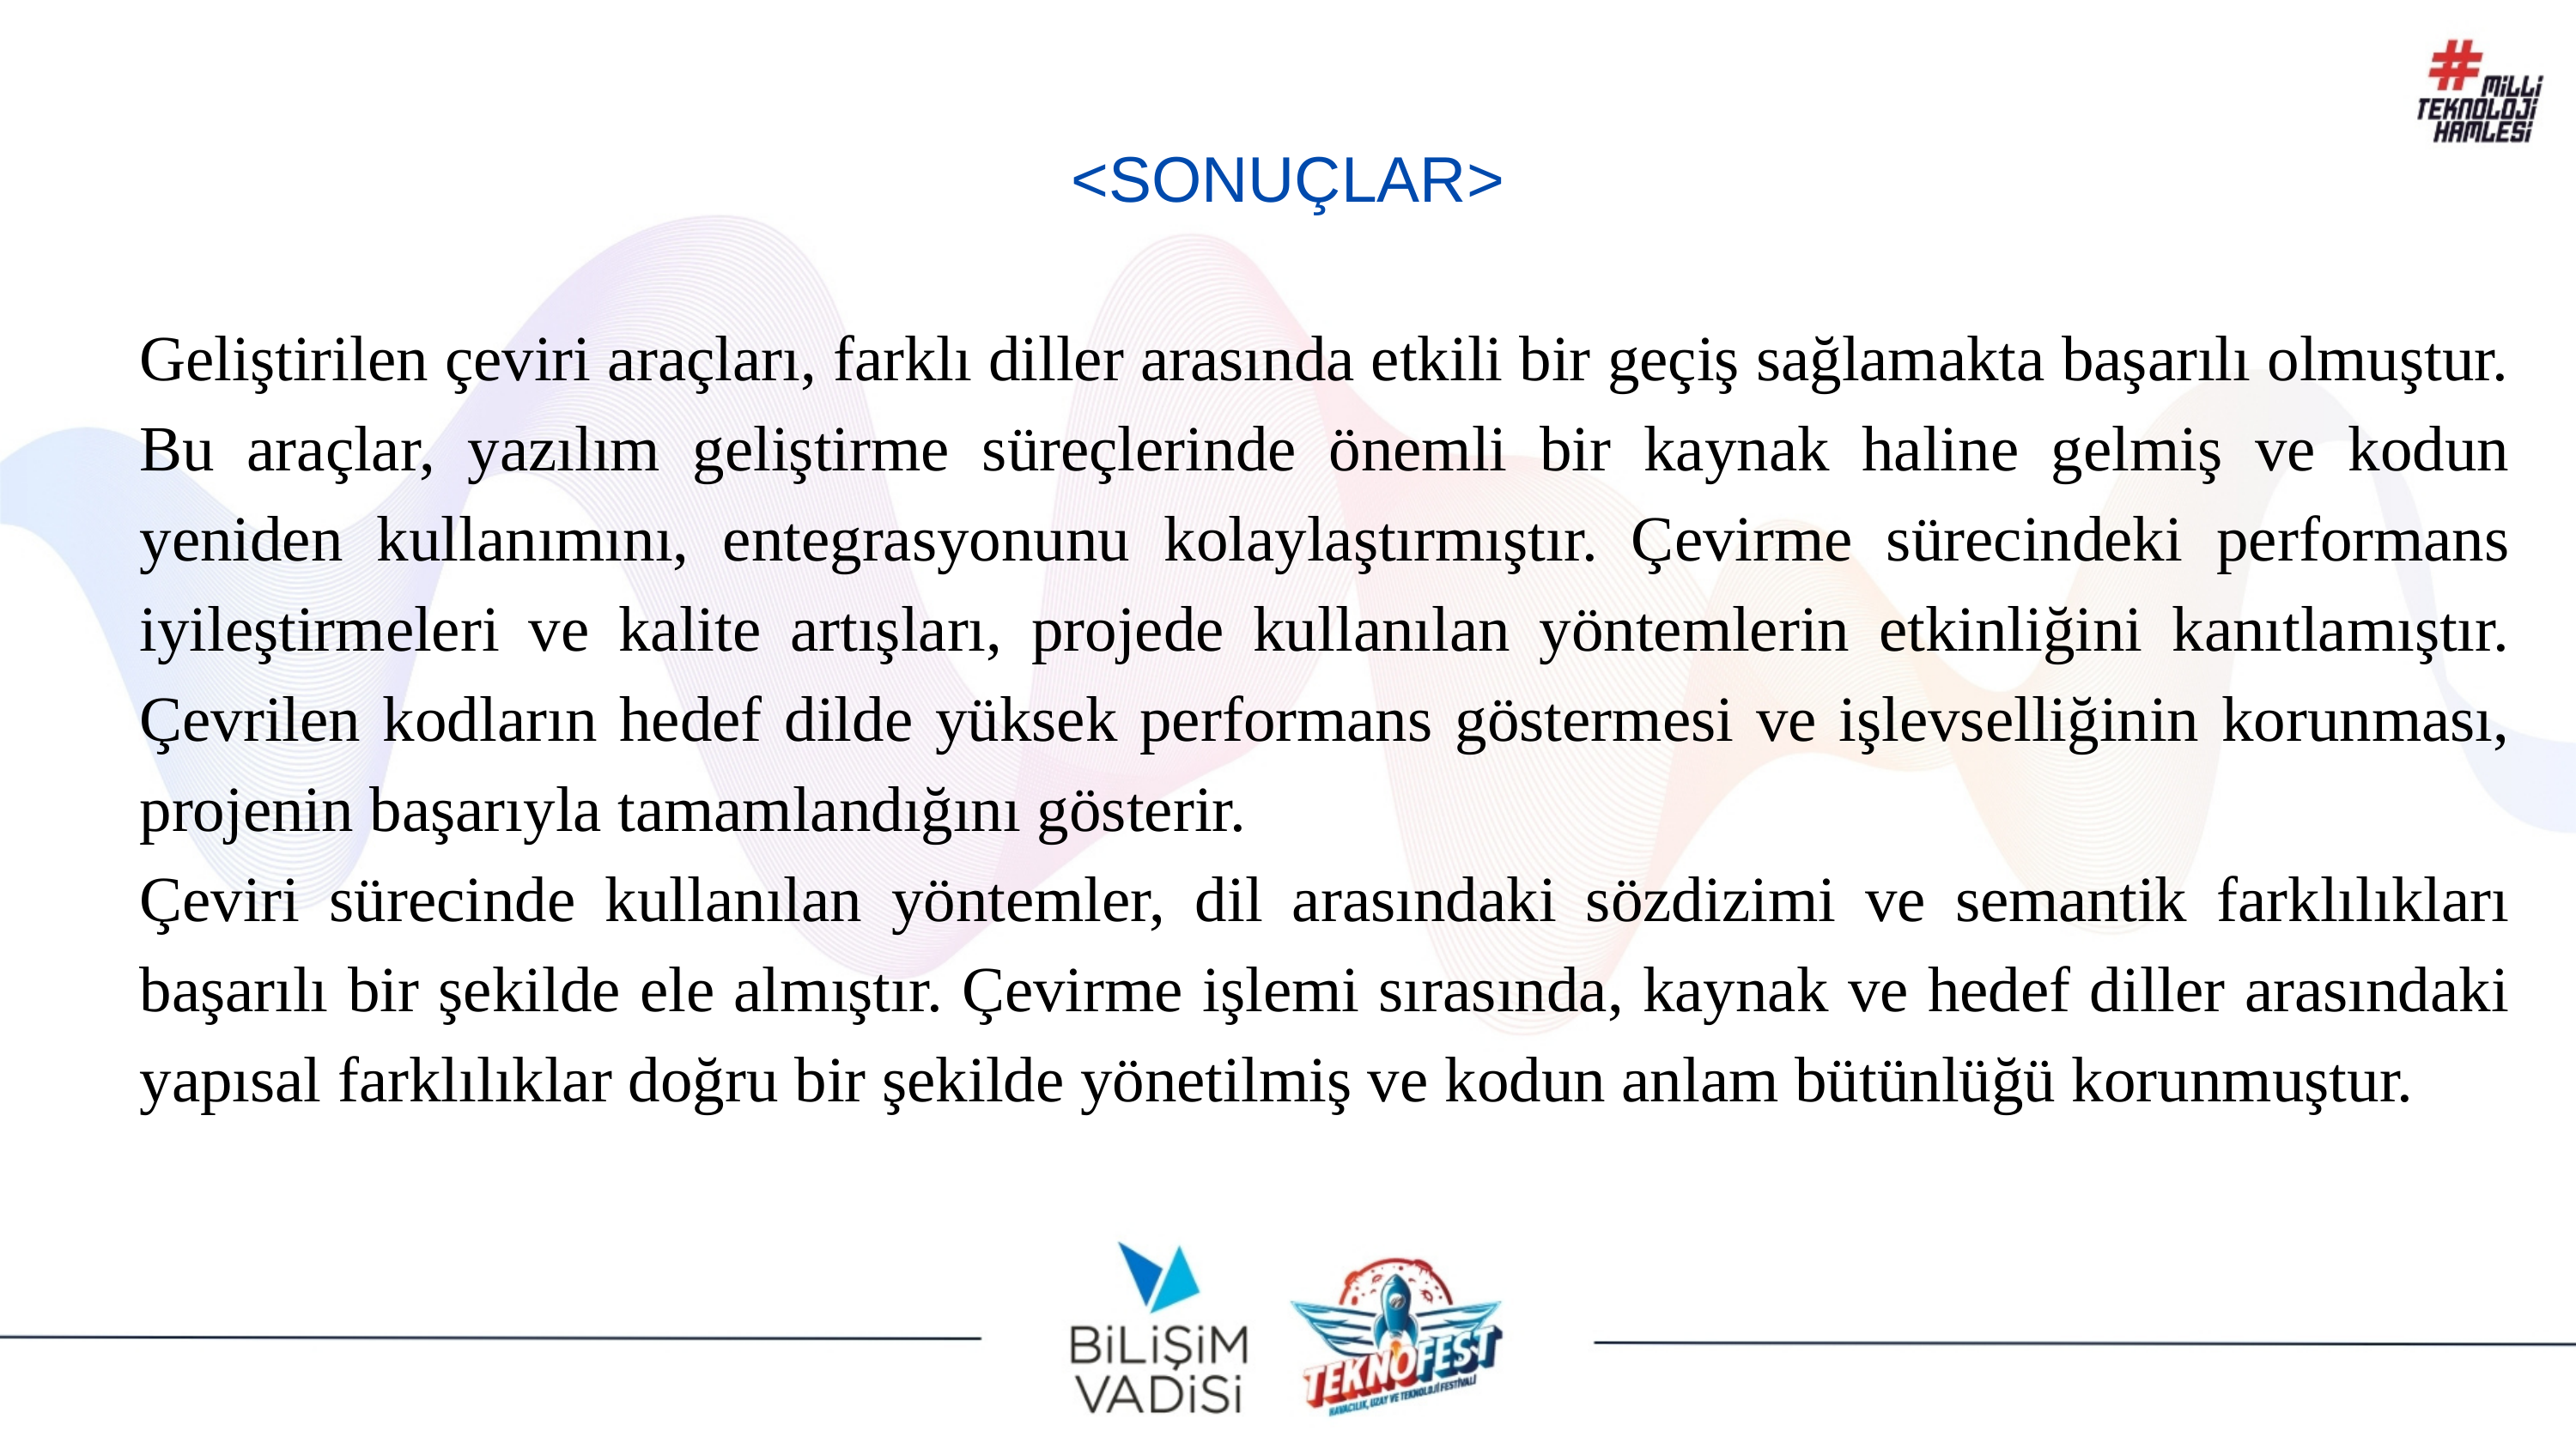

<SONUÇLAR>
Geliştirilen çeviri araçları, farklı diller arasında etkili bir geçiş sağlamakta başarılı olmuştur. Bu araçlar, yazılım geliştirme süreçlerinde önemli bir kaynak haline gelmiş ve kodun yeniden kullanımını, entegrasyonunu kolaylaştırmıştır. Çevirme sürecindeki performans iyileştirmeleri ve kalite artışları, projede kullanılan yöntemlerin etkinliğini kanıtlamıştır. Çevrilen kodların hedef dilde yüksek performans göstermesi ve işlevselliğinin korunması, projenin başarıyla tamamlandığını gösterir.
Çeviri sürecinde kullanılan yöntemler, dil arasındaki sözdizimi ve semantik farklılıkları başarılı bir şekilde ele almıştır. Çevirme işlemi sırasında, kaynak ve hedef diller arasındaki yapısal farklılıklar doğru bir şekilde yönetilmiş ve kodun anlam bütünlüğü korunmuştur.